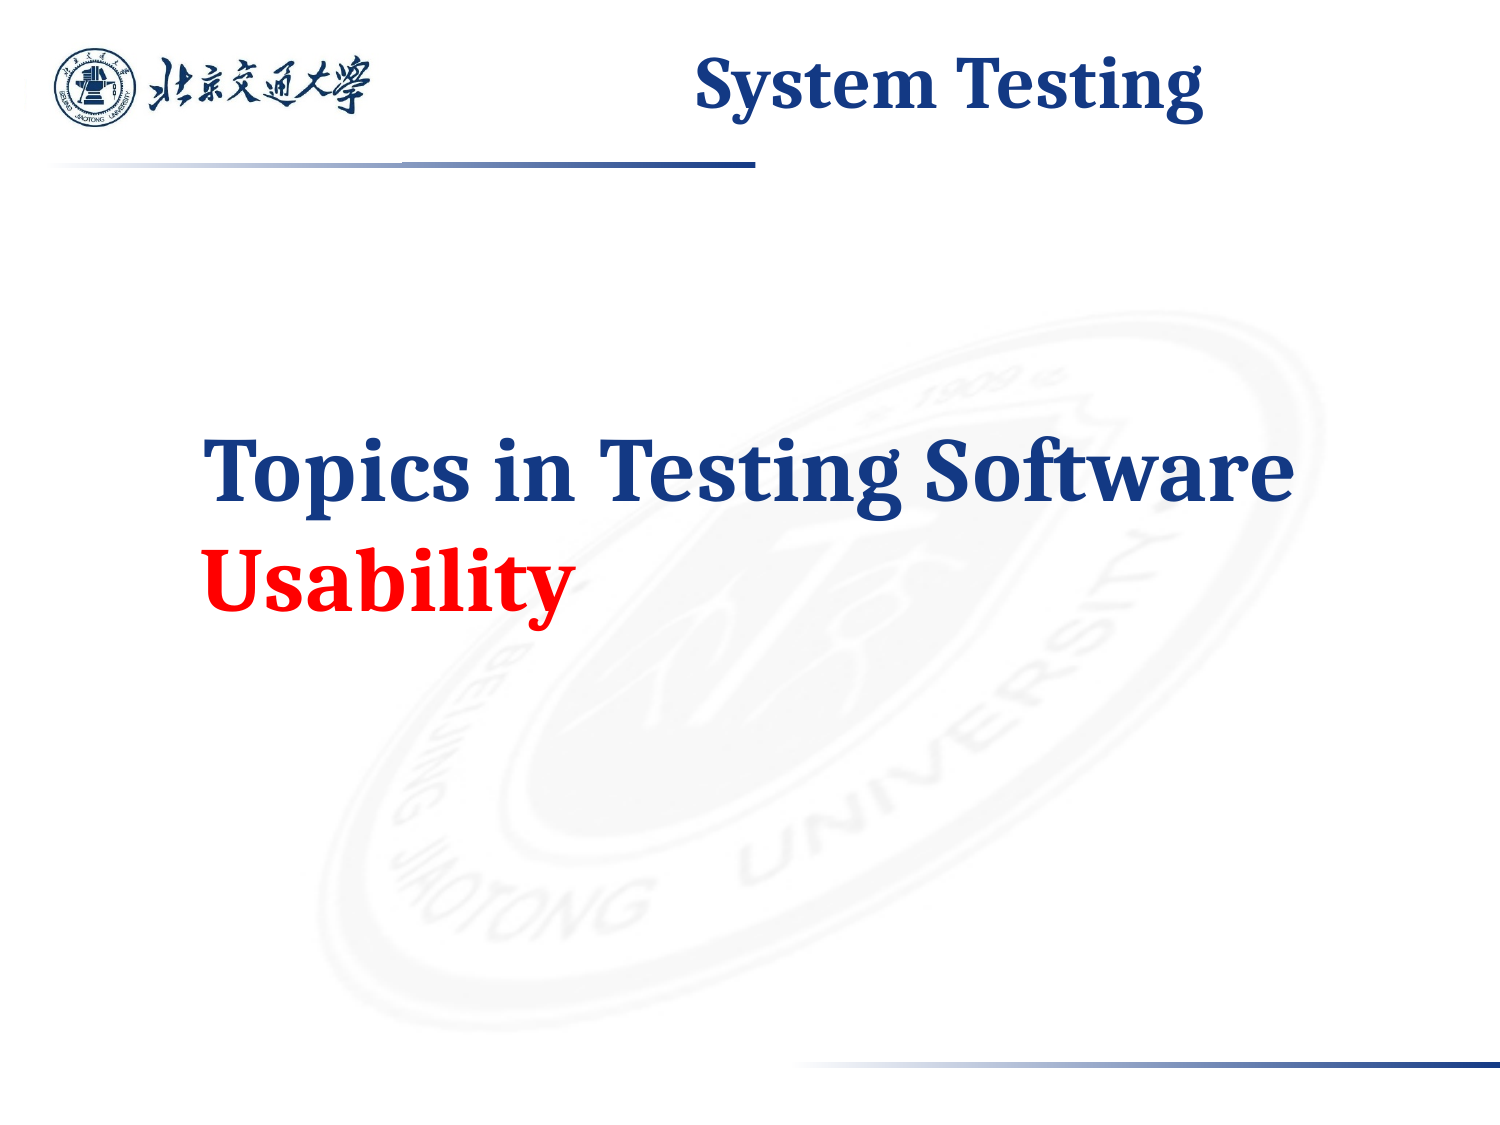

# System Testing
Topics in Testing Software
Usability